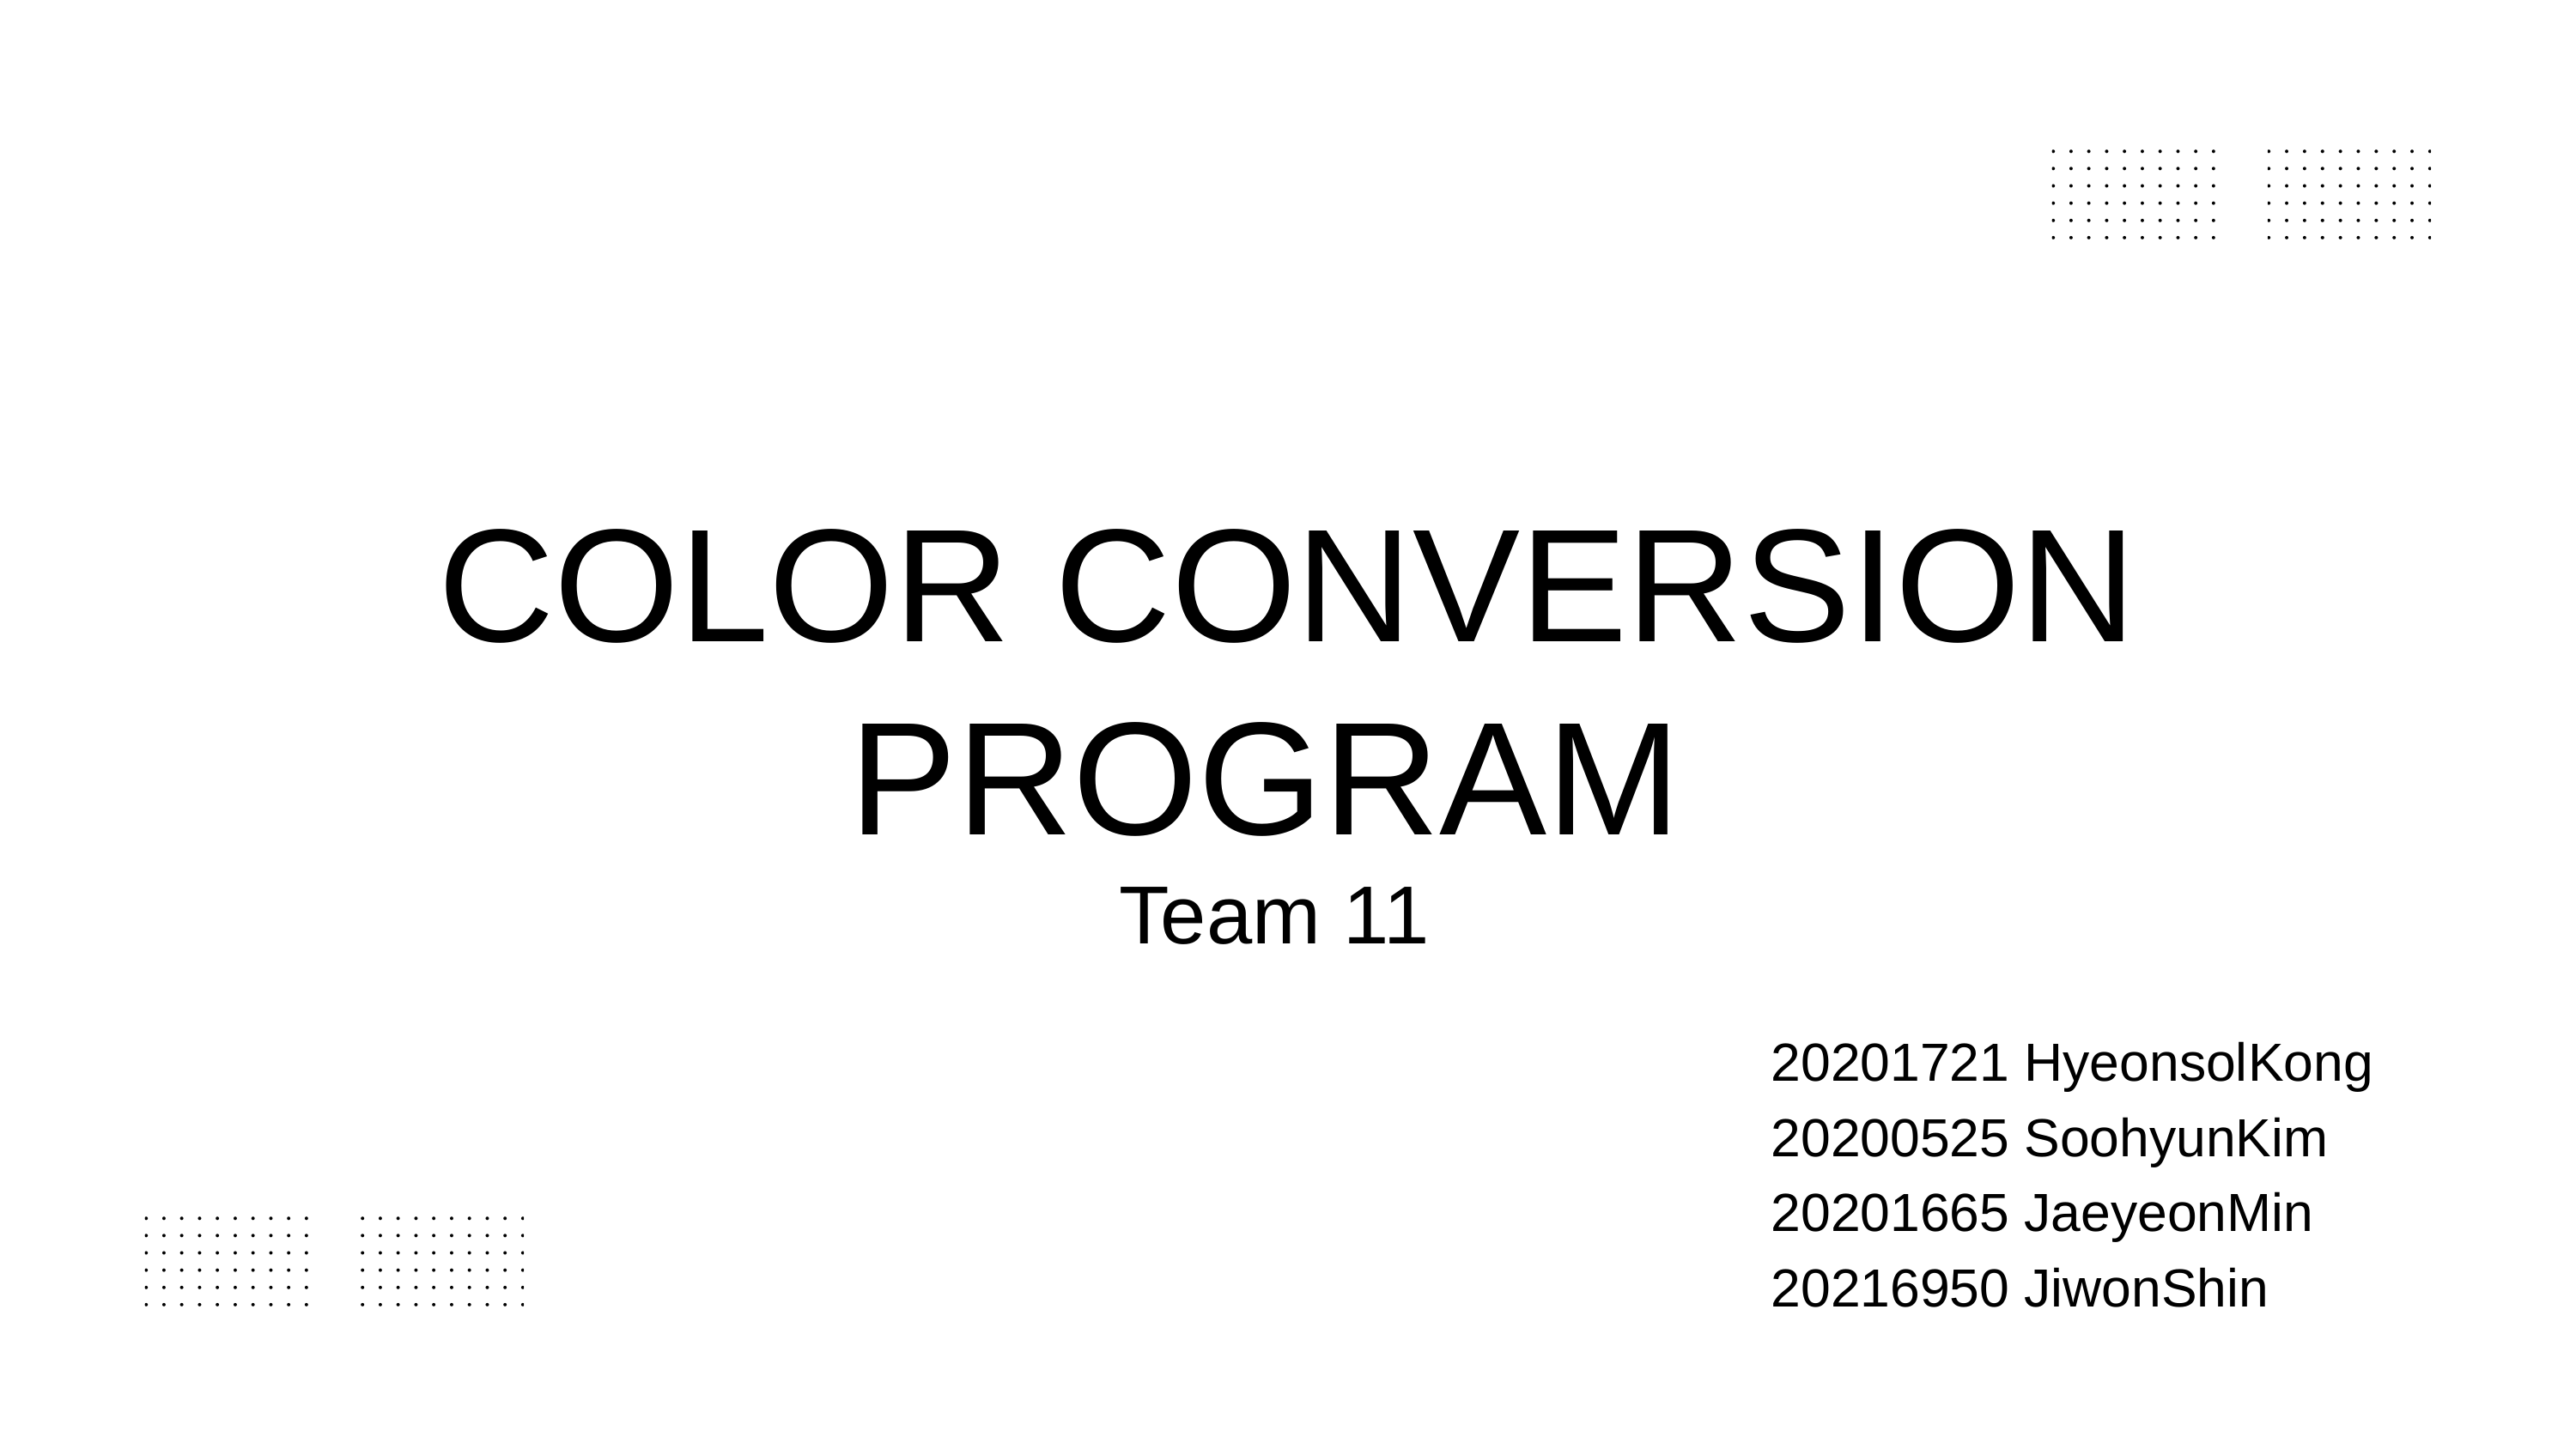

COLOR CONVERSION PROGRAM
Team 11
20201721 HyeonsolKong
20200525 SoohyunKim
20201665 JaeyeonMin
20216950 JiwonShin